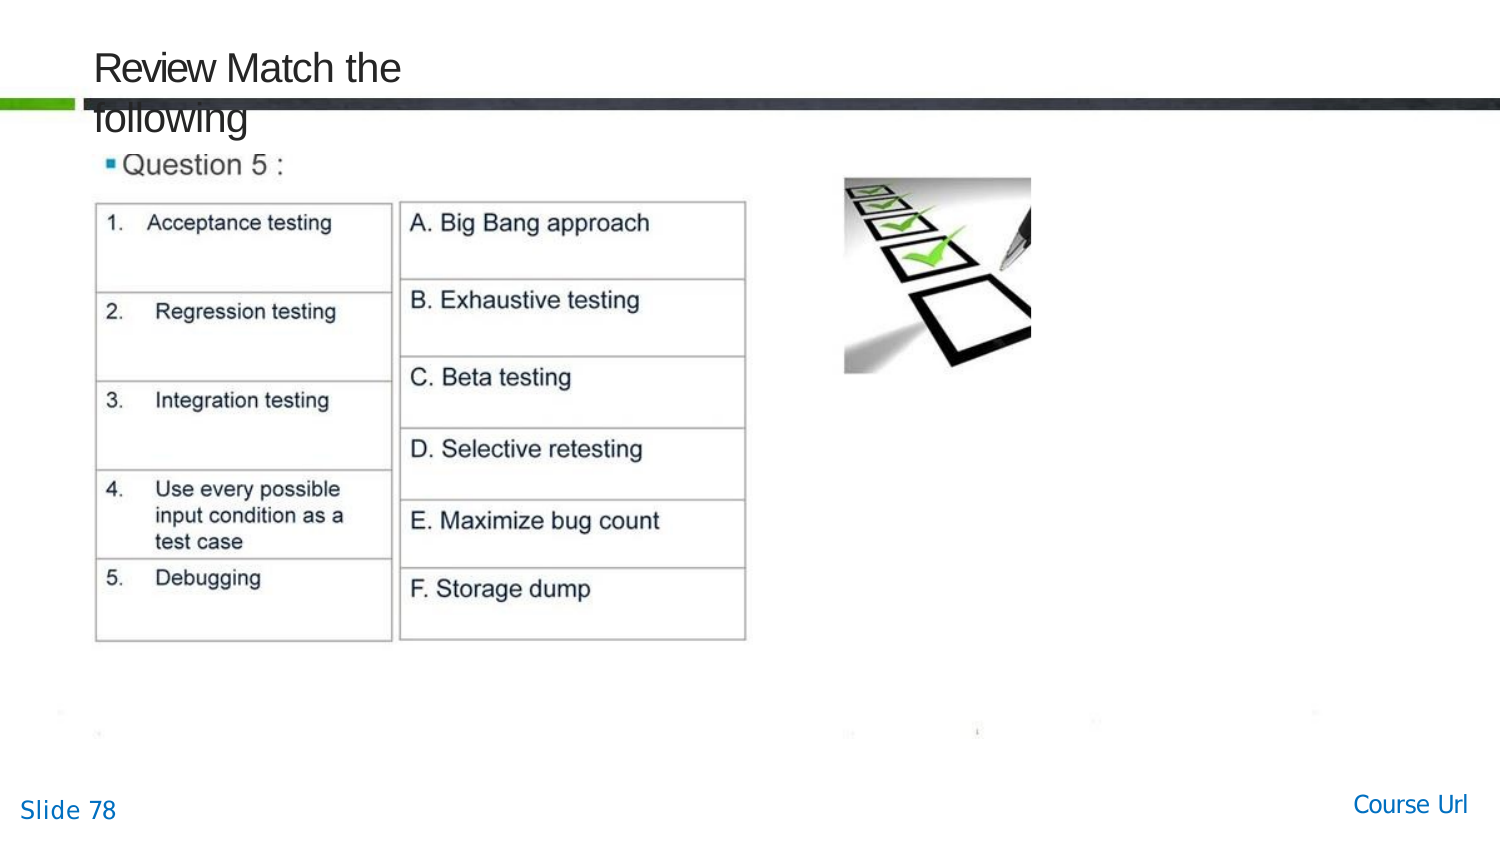

# Review Match the following

Course Url
Slide 78